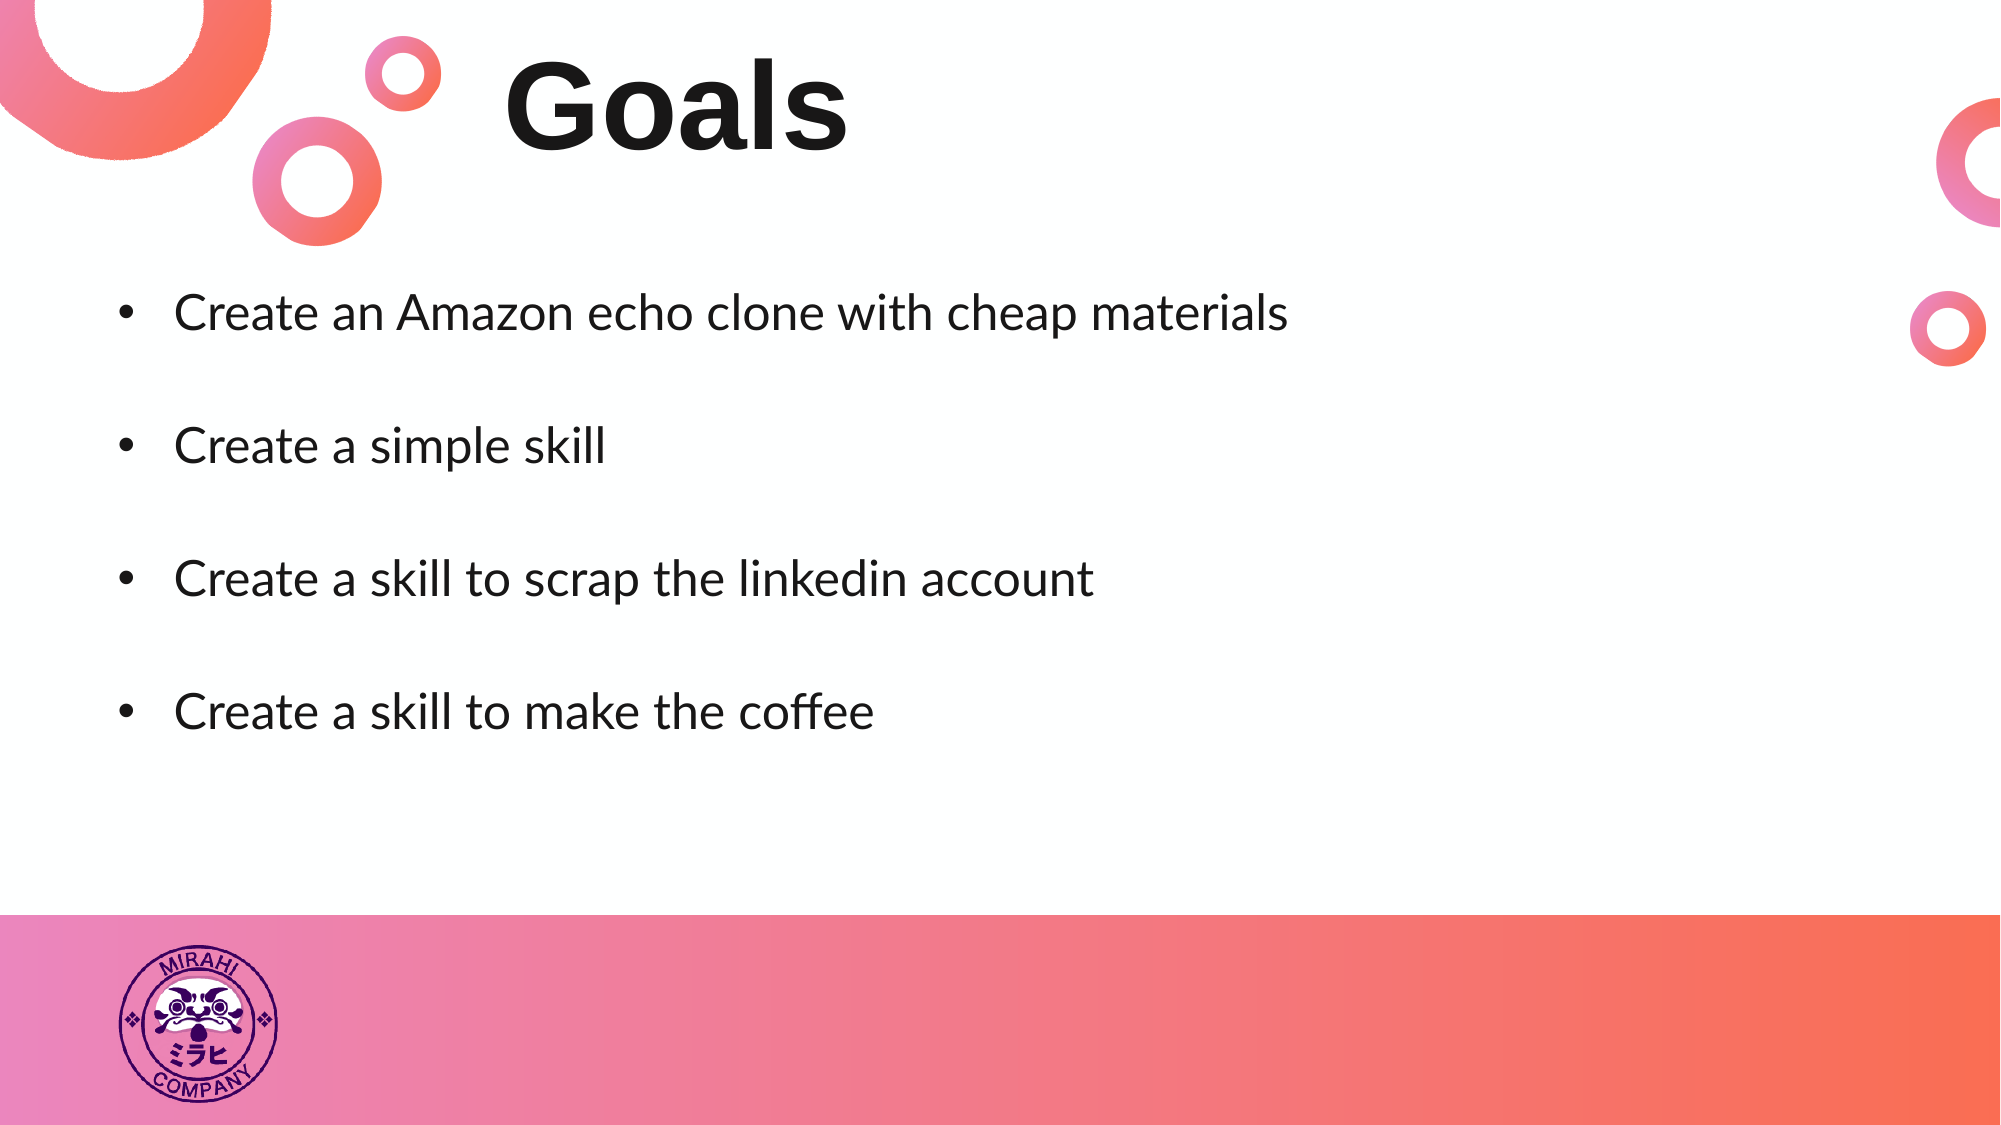

# Goals
Create an Amazon echo clone with cheap materials

Create a simple skill

Create a skill to scrap the linkedin account

Create a skill to make the coffee